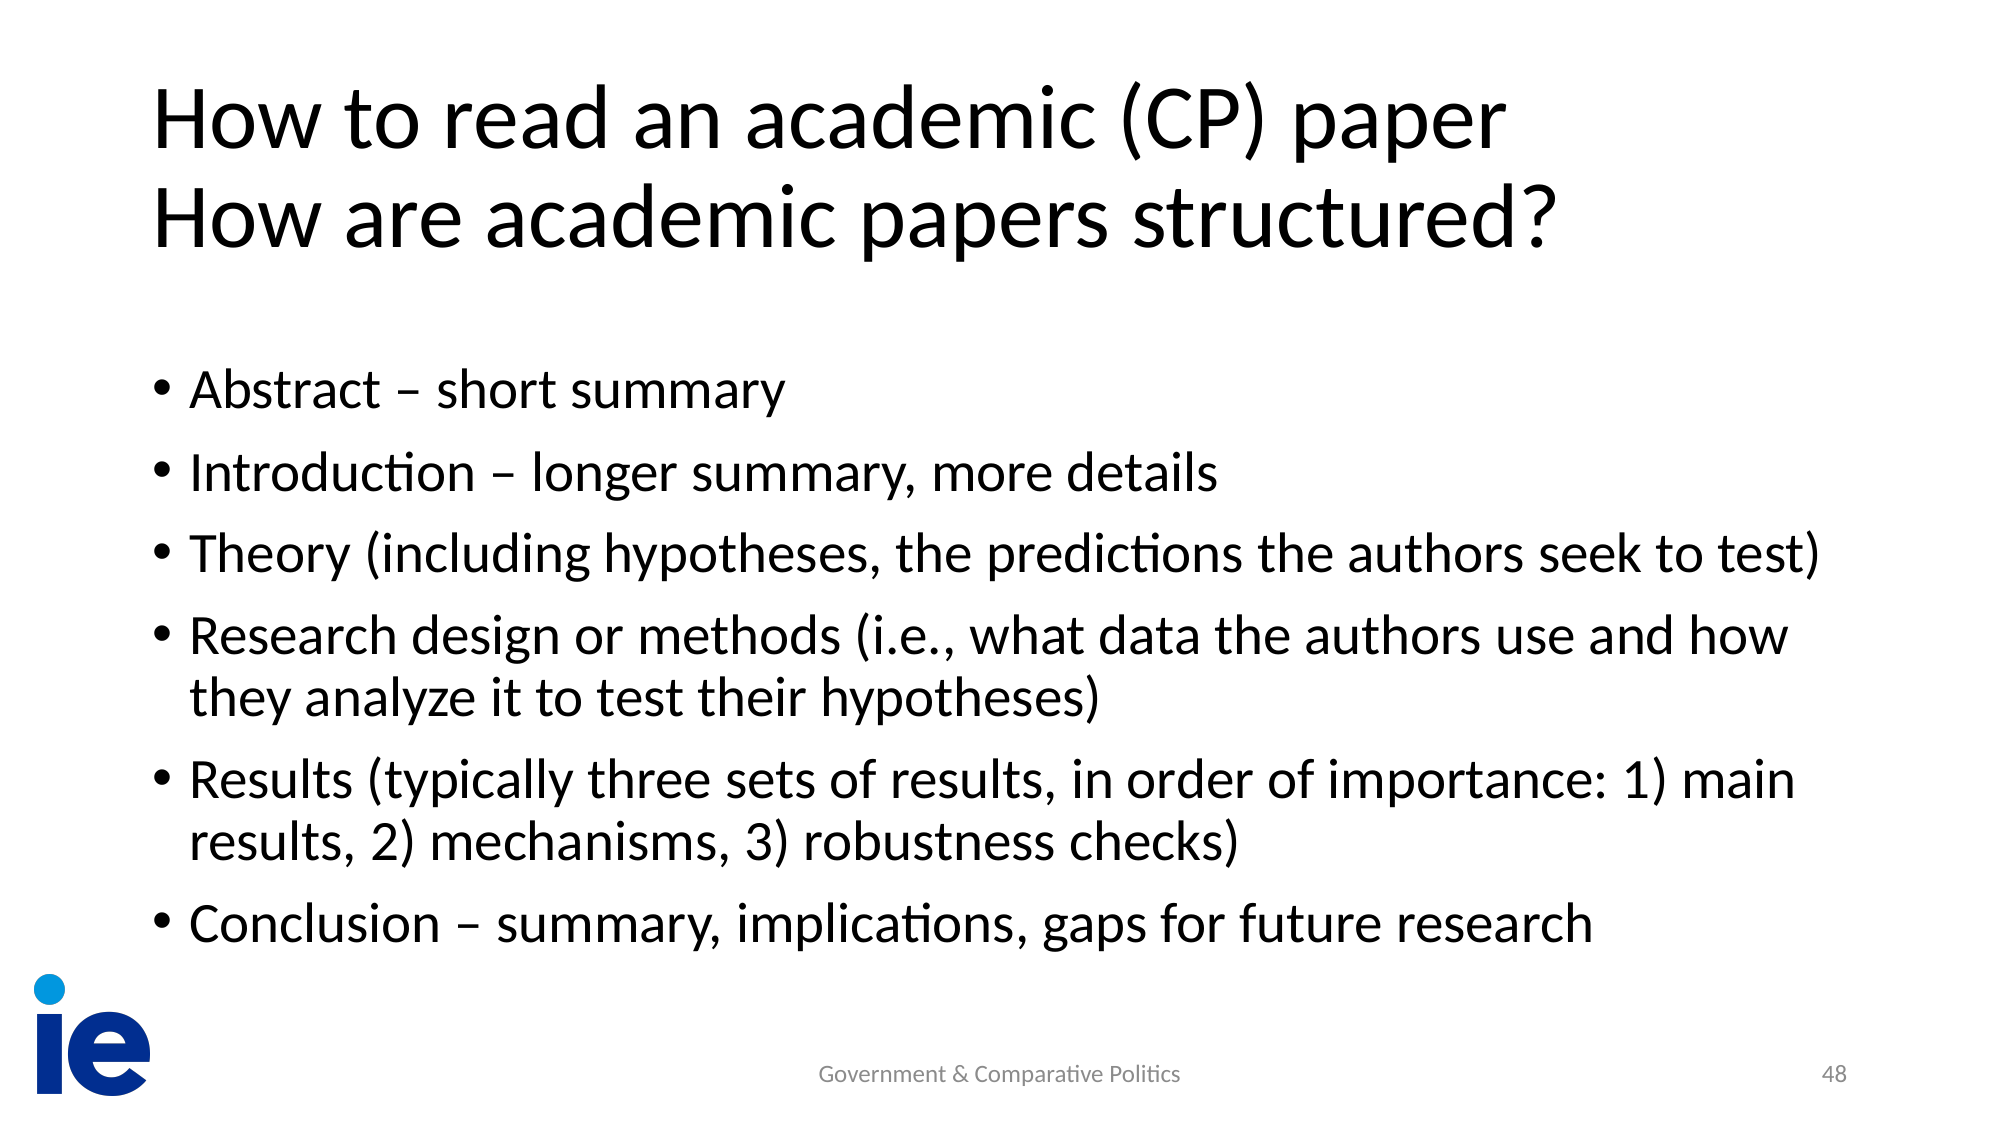

# How to read an academic (CP) paper How are academic papers structured?
Abstract – short summary
Introduction – longer summary, more details
Theory (including hypotheses, the predictions the authors seek to test)
Research design or methods (i.e., what data the authors use and how they analyze it to test their hypotheses)
Results (typically three sets of results, in order of importance: 1) main results, 2) mechanisms, 3) robustness checks)
Conclusion – summary, implications, gaps for future research

Government & Comparative Politics
48